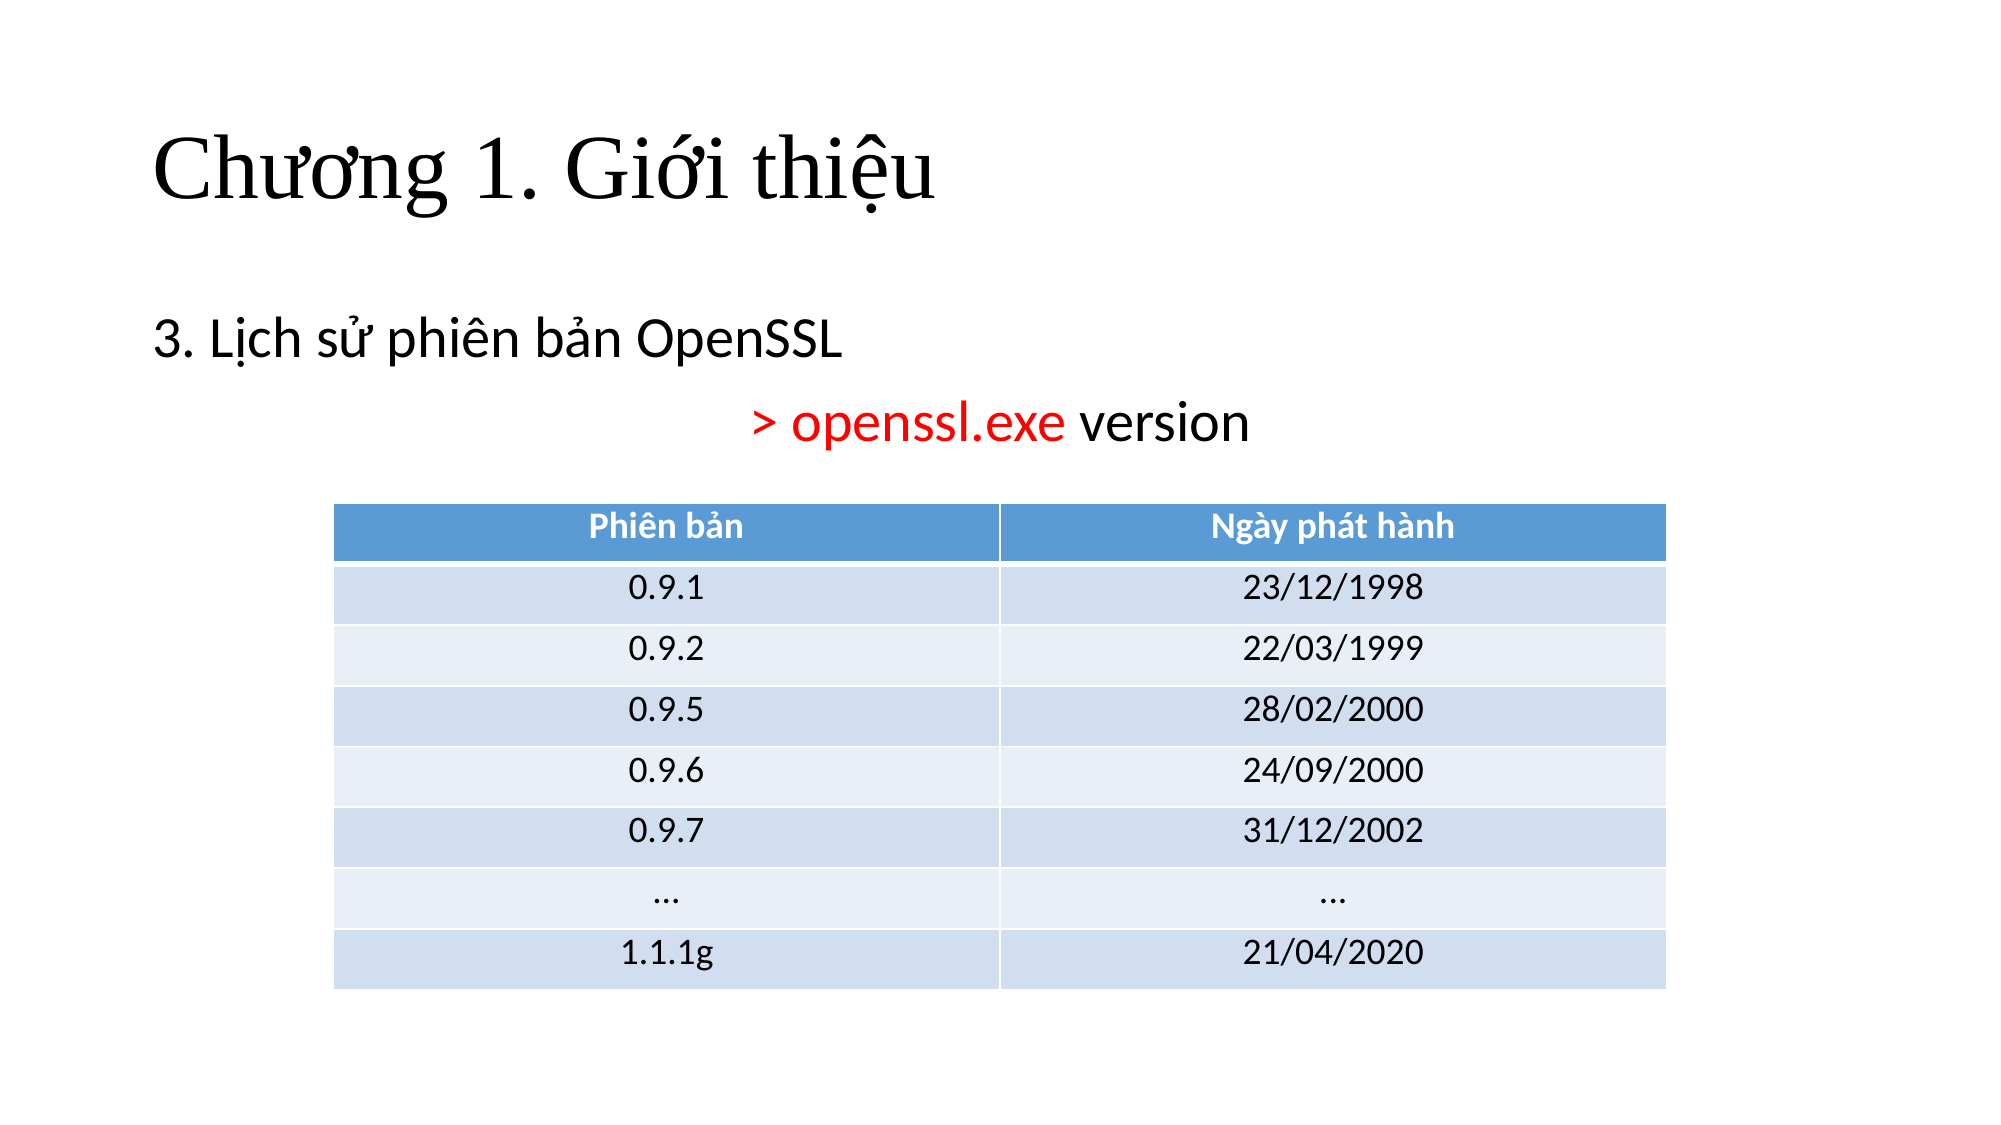

# Chương 1. Giới thiệu
3. Lịch sử phiên bản OpenSSL
> openssl.exe version

| Phiên bản | Ngày phát hành |
| --- | --- |
| 0.9.1 | 23/12/1998 |
| 0.9.2 | 22/03/1999 |
| 0.9.5 | 28/02/2000 |
| 0.9.6 | 24/09/2000 |
| 0.9.7 | 31/12/2002 |
| ... | ... |
| 1.1.1g | 21/04/2020 |